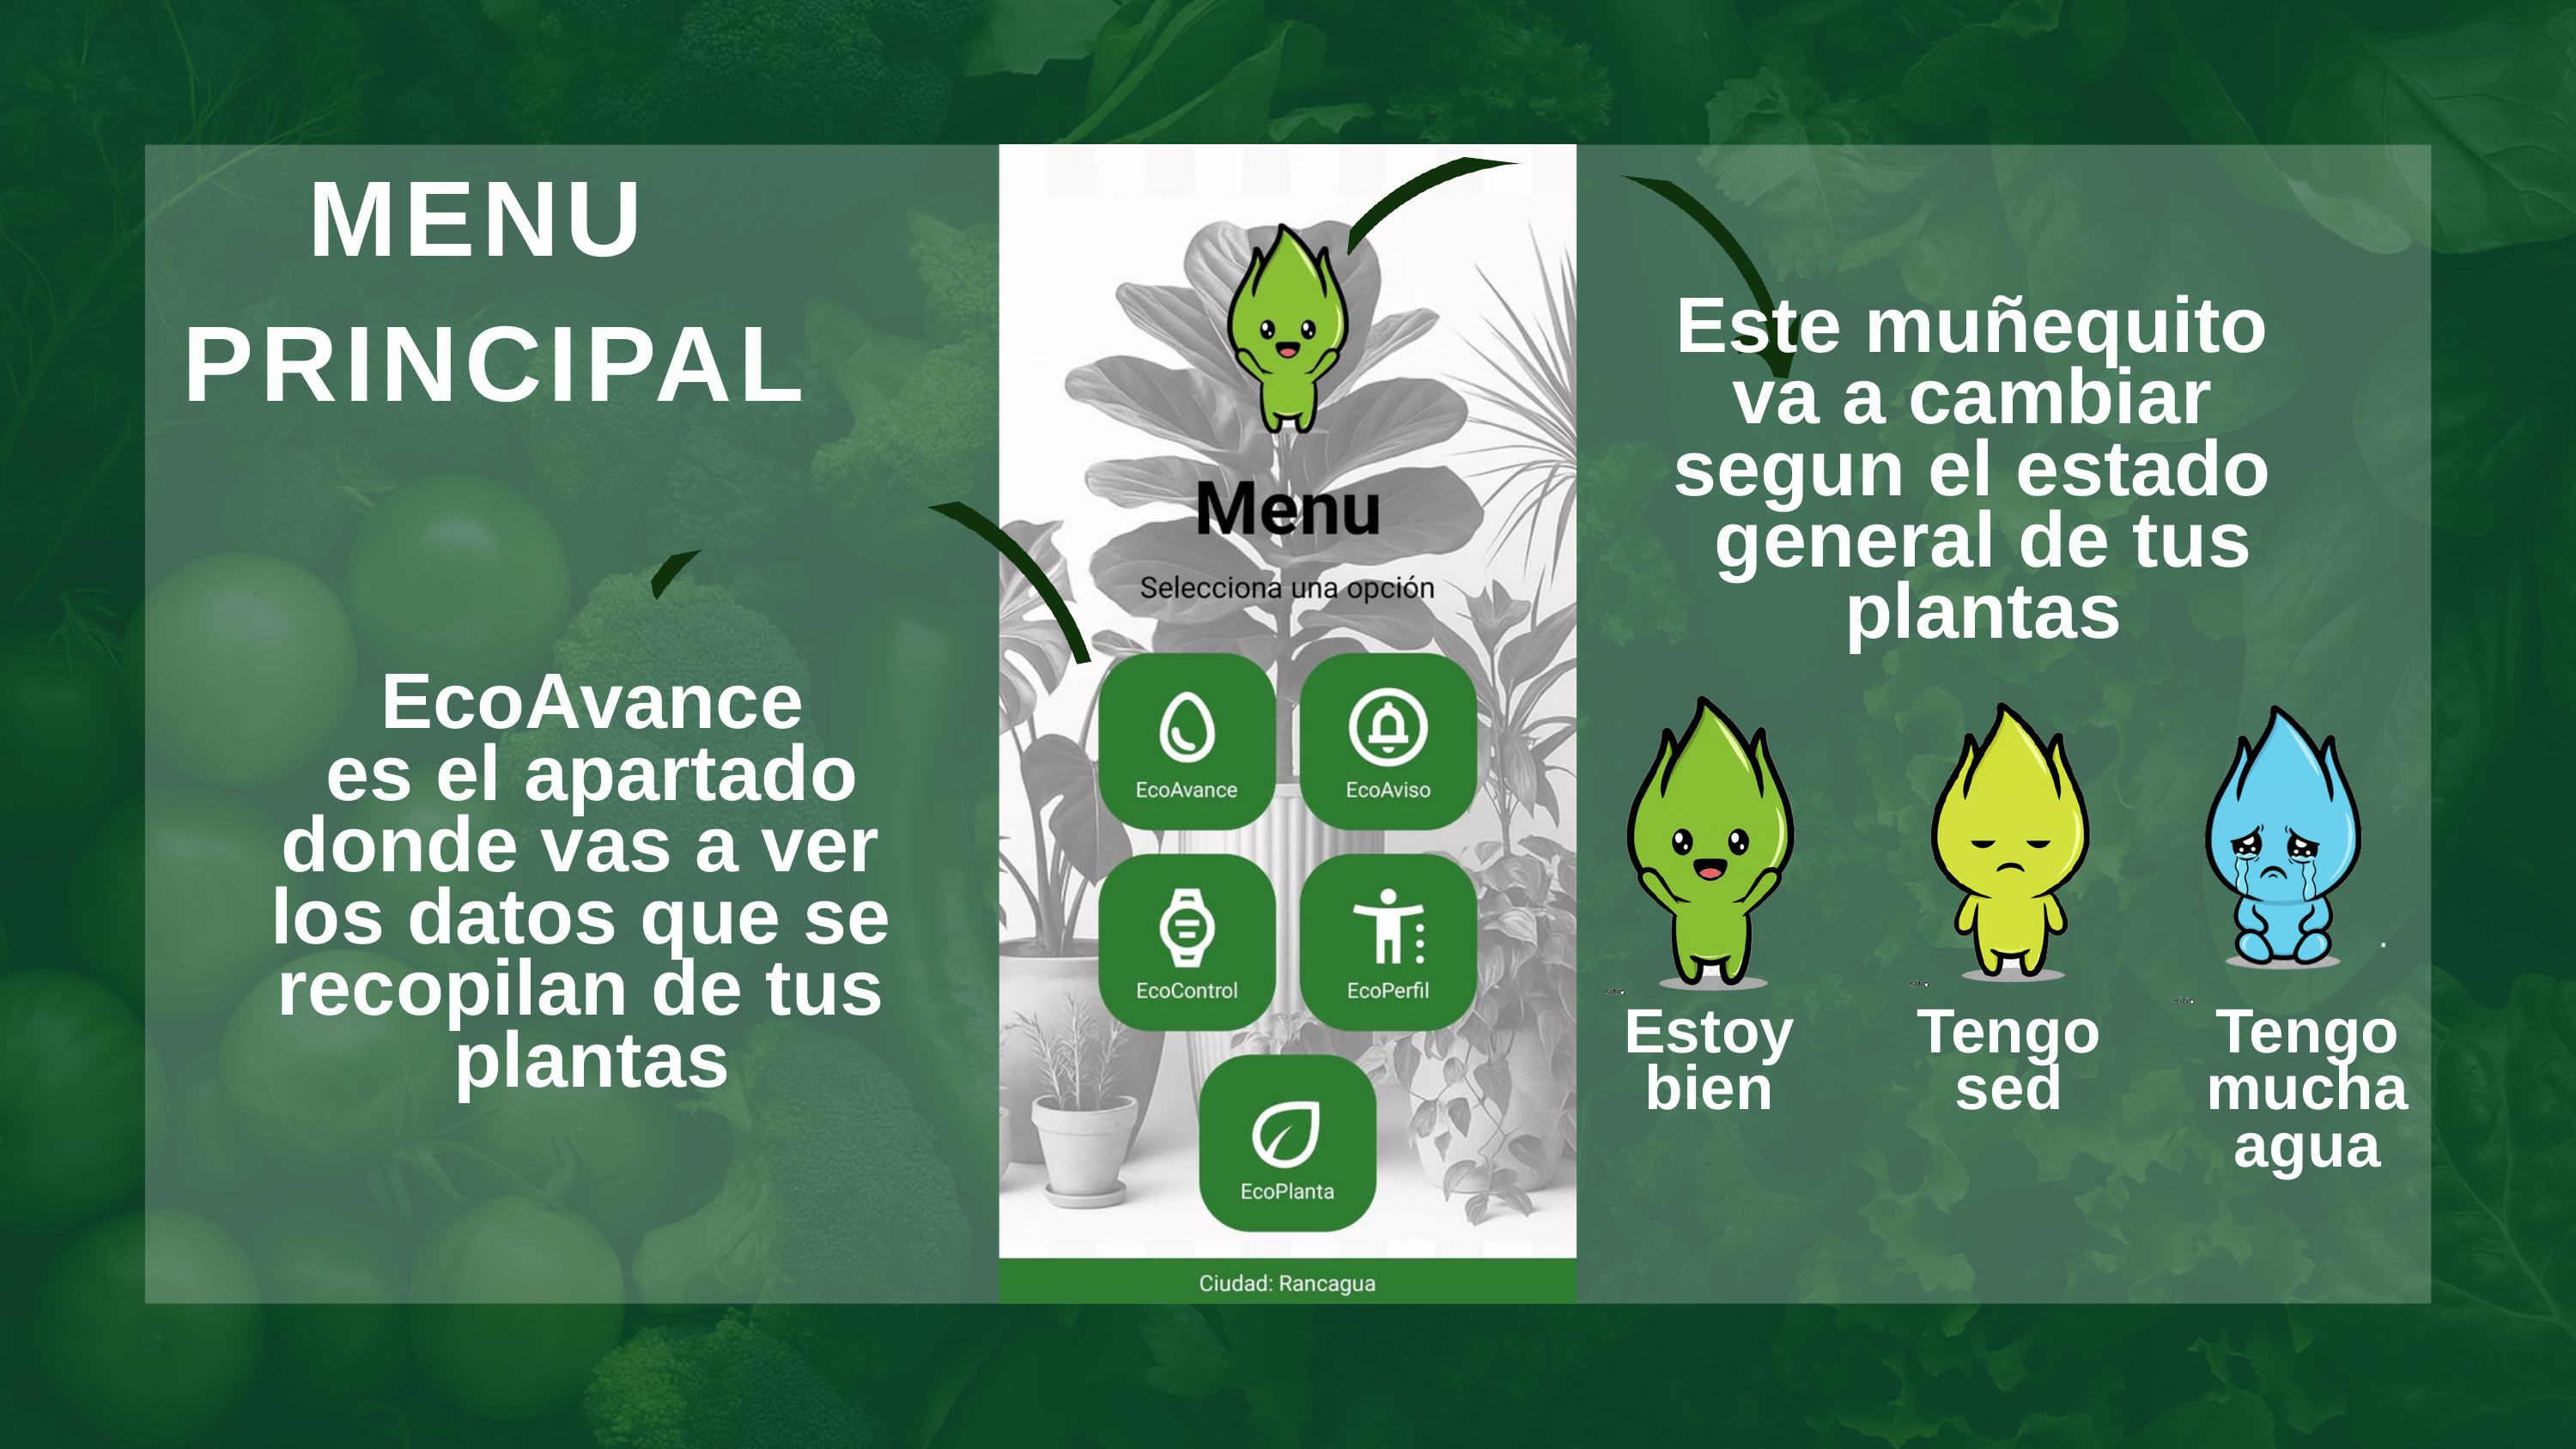

MENU
PRINCIPAL

Este muñequito
va a cambiar
segun el estado
general de tus plantas

EcoAvance
es el apartado
donde vas a ver
los datos que se
recopilan de tus
plantas

Estoy
bien
Tengo
sed
Tengo
mucha
agua